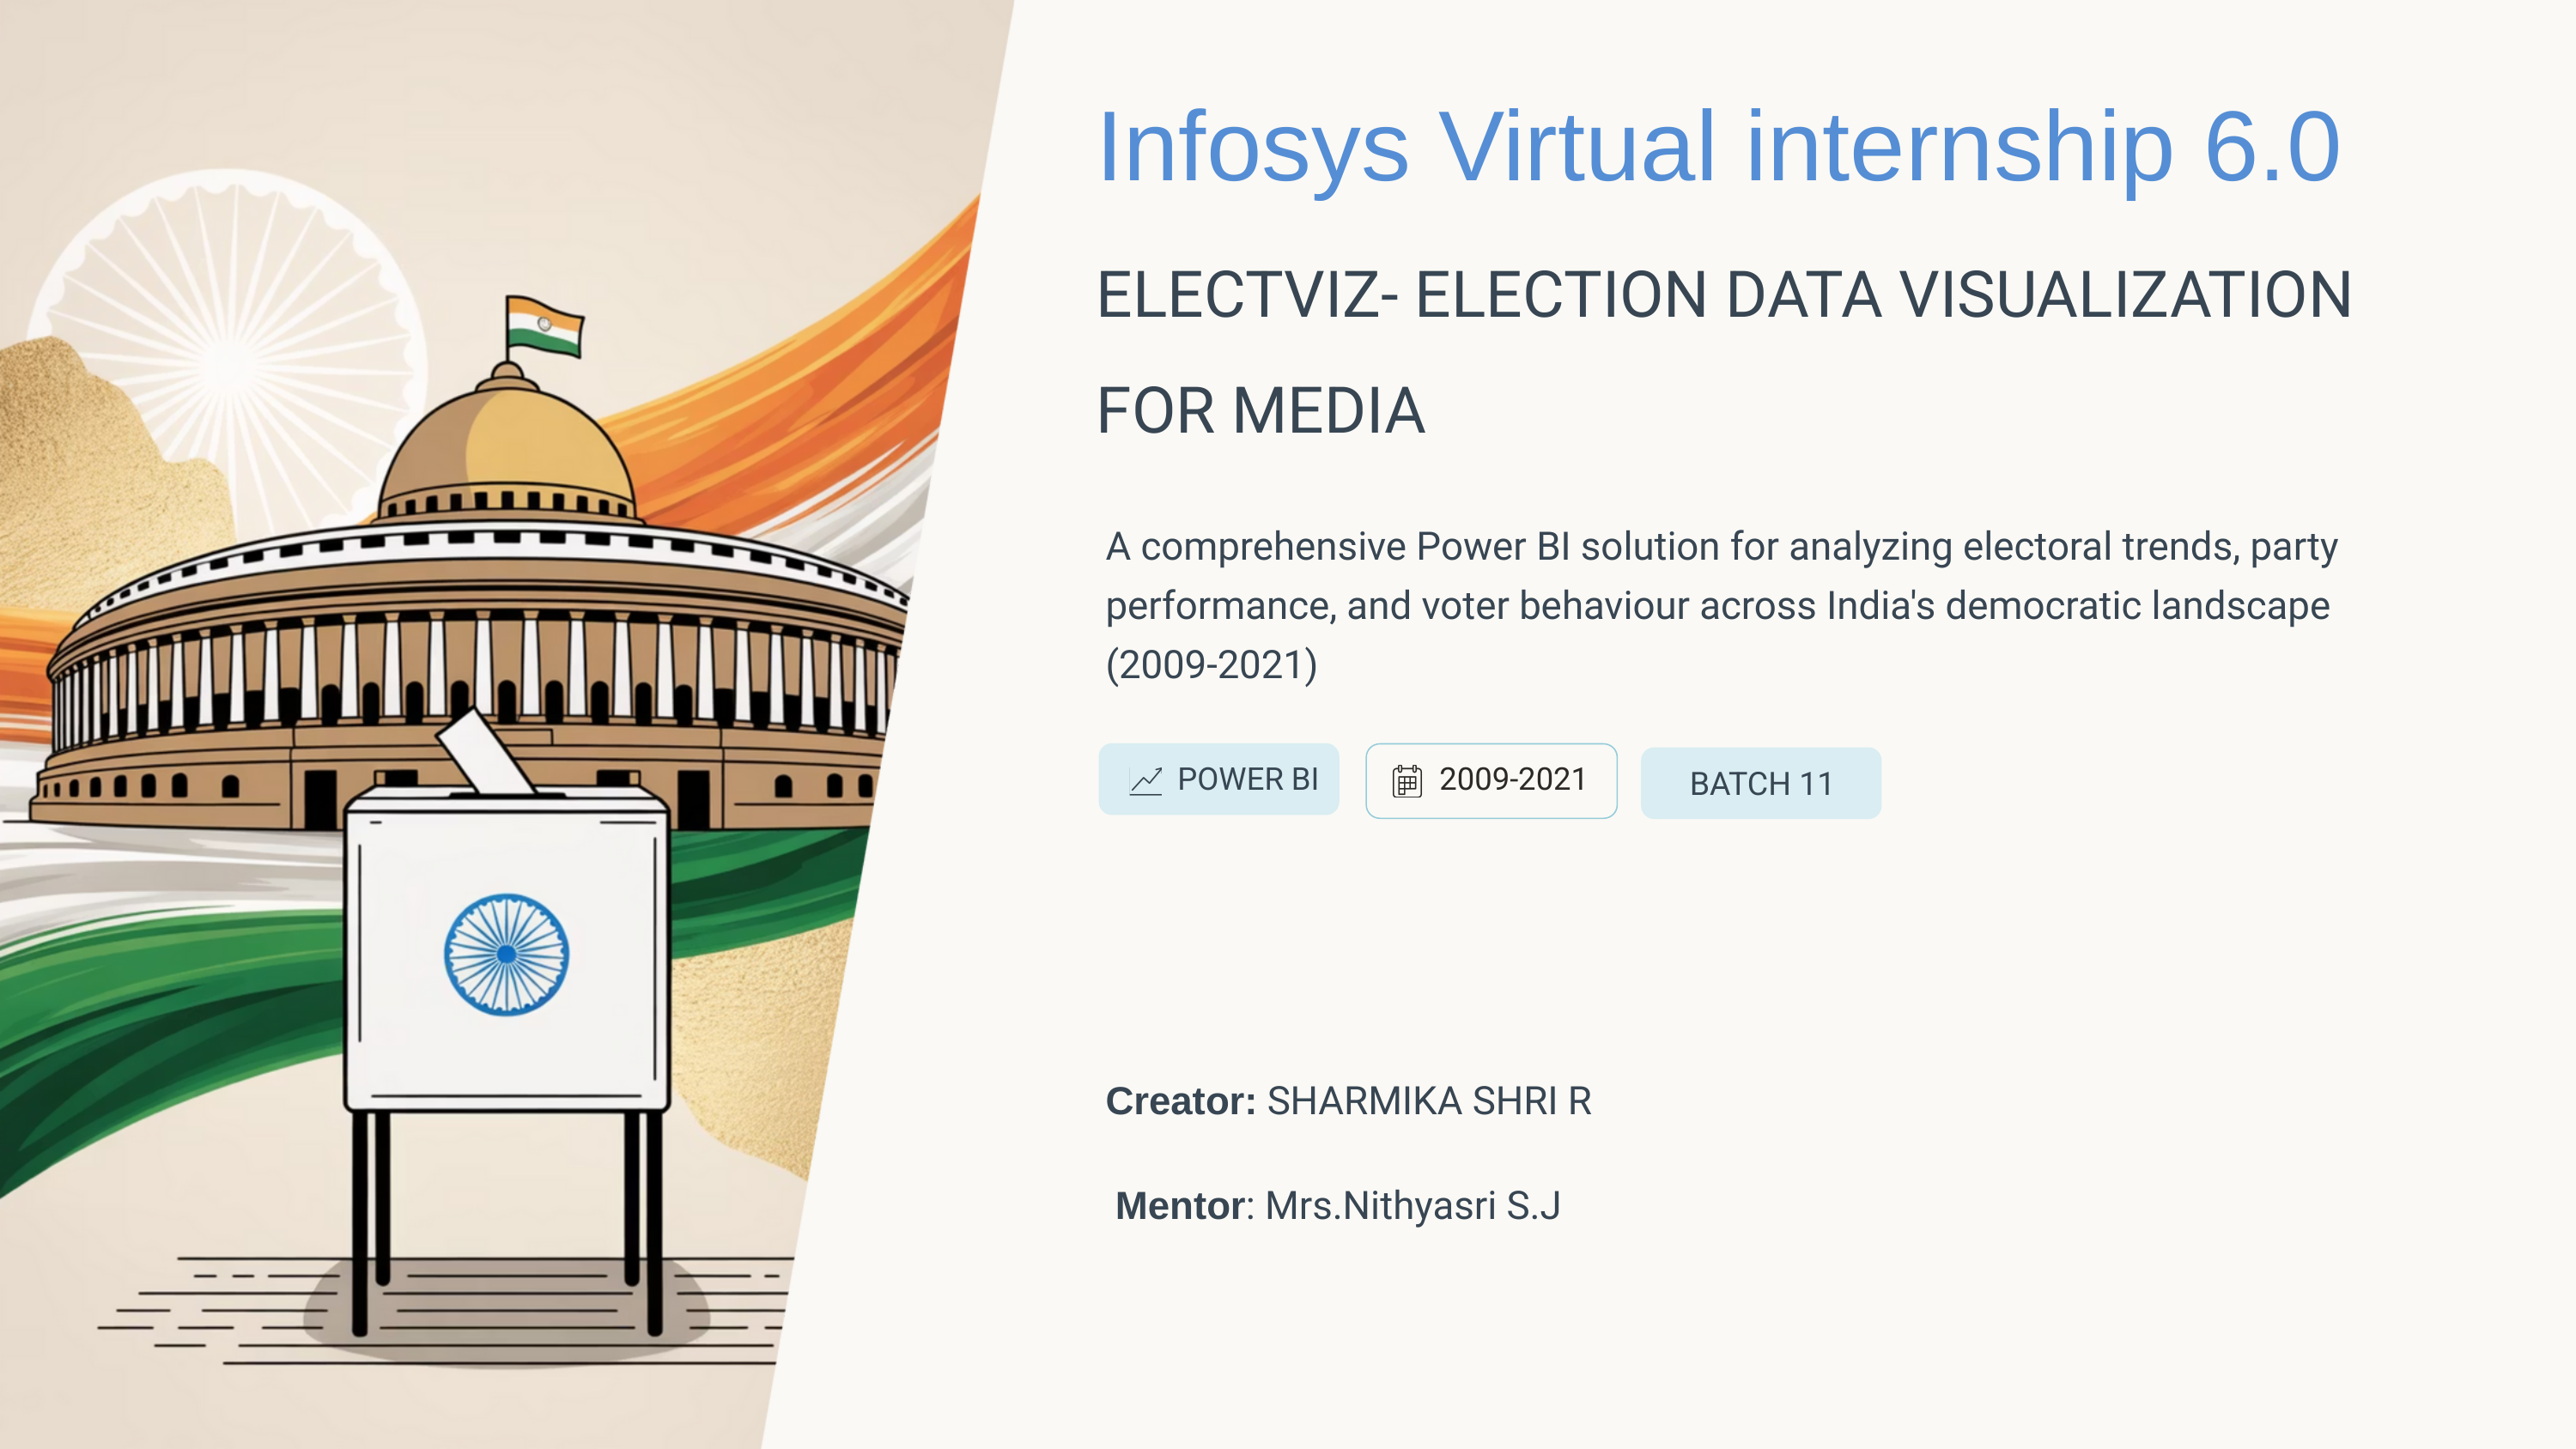

Infosys Virtual internship 6.0
ELECTVIZ- ELECTION DATA VISUALIZATION FOR MEDIA
A comprehensive Power BI solution for analyzing electoral trends, party performance, and voter behaviour across India's democratic landscape (2009-2021)

BATCH 11
POWER BI
2009-2021

Creator: SHARMIKA SHRI R
 Mentor: Mrs.Nithyasri S.J